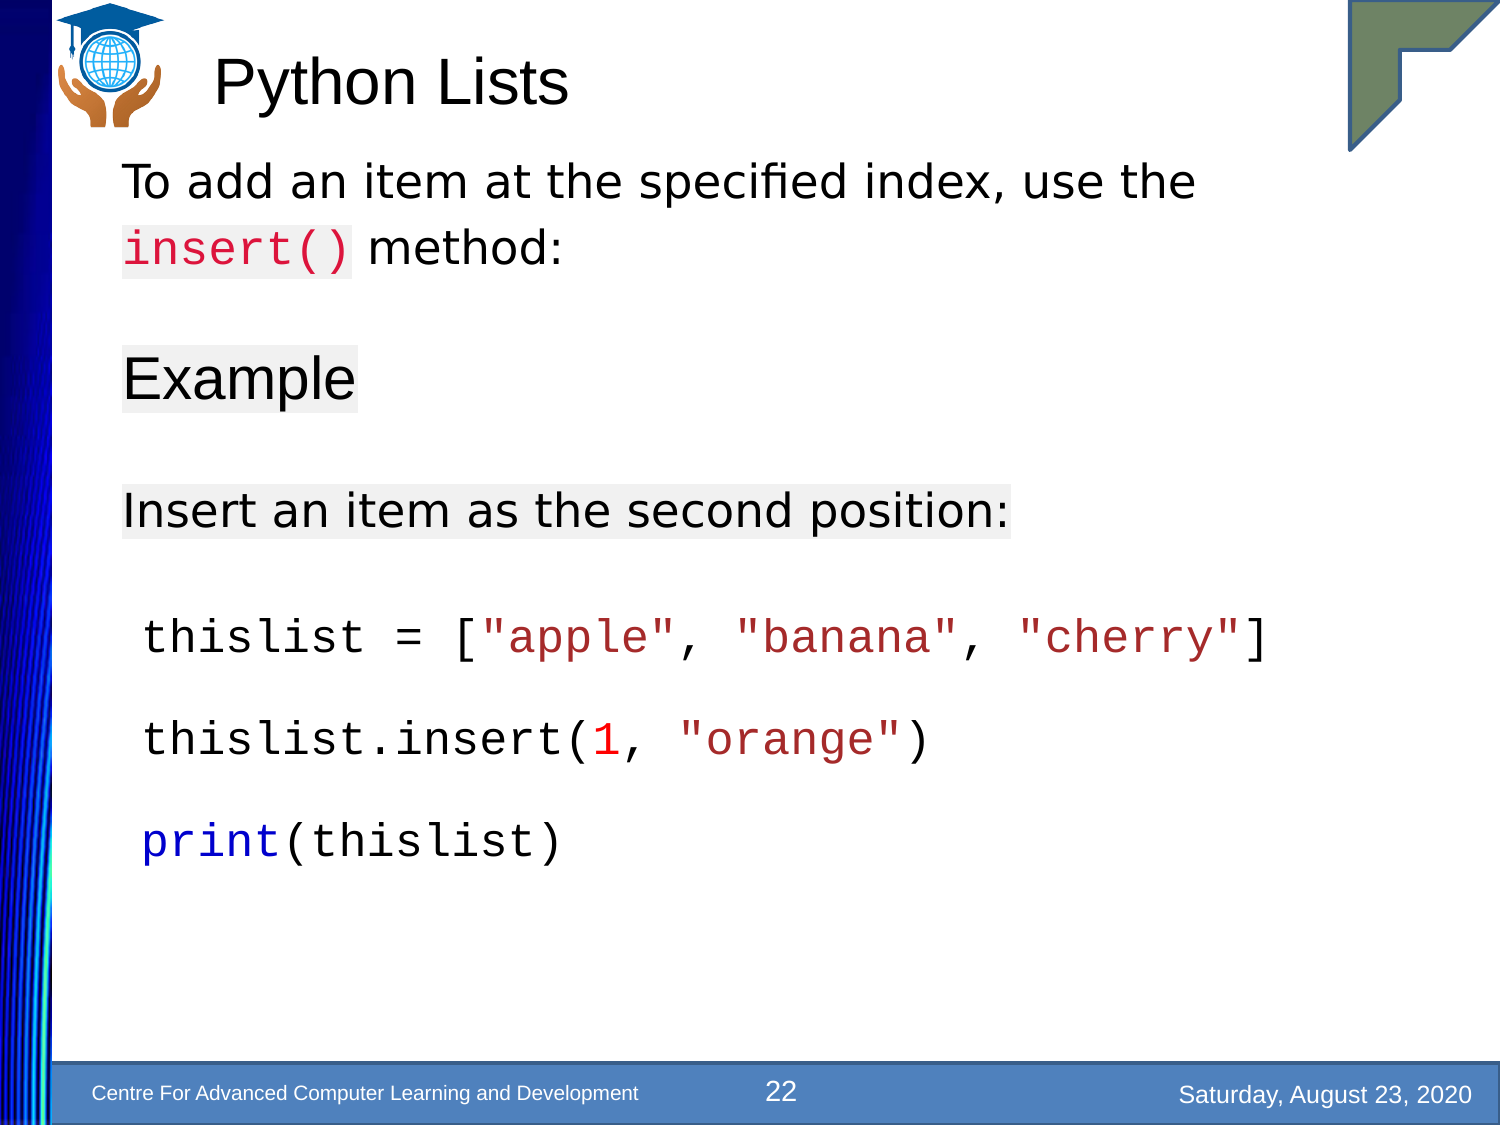

# Python Lists
To add an item at the specified index, use the insert() method:
Example
Insert an item as the second position:
thislist = ["apple", "banana", "cherry"]
thislist.insert(1, "orange")
print(thislist)

22
Saturday, August 23, 2020